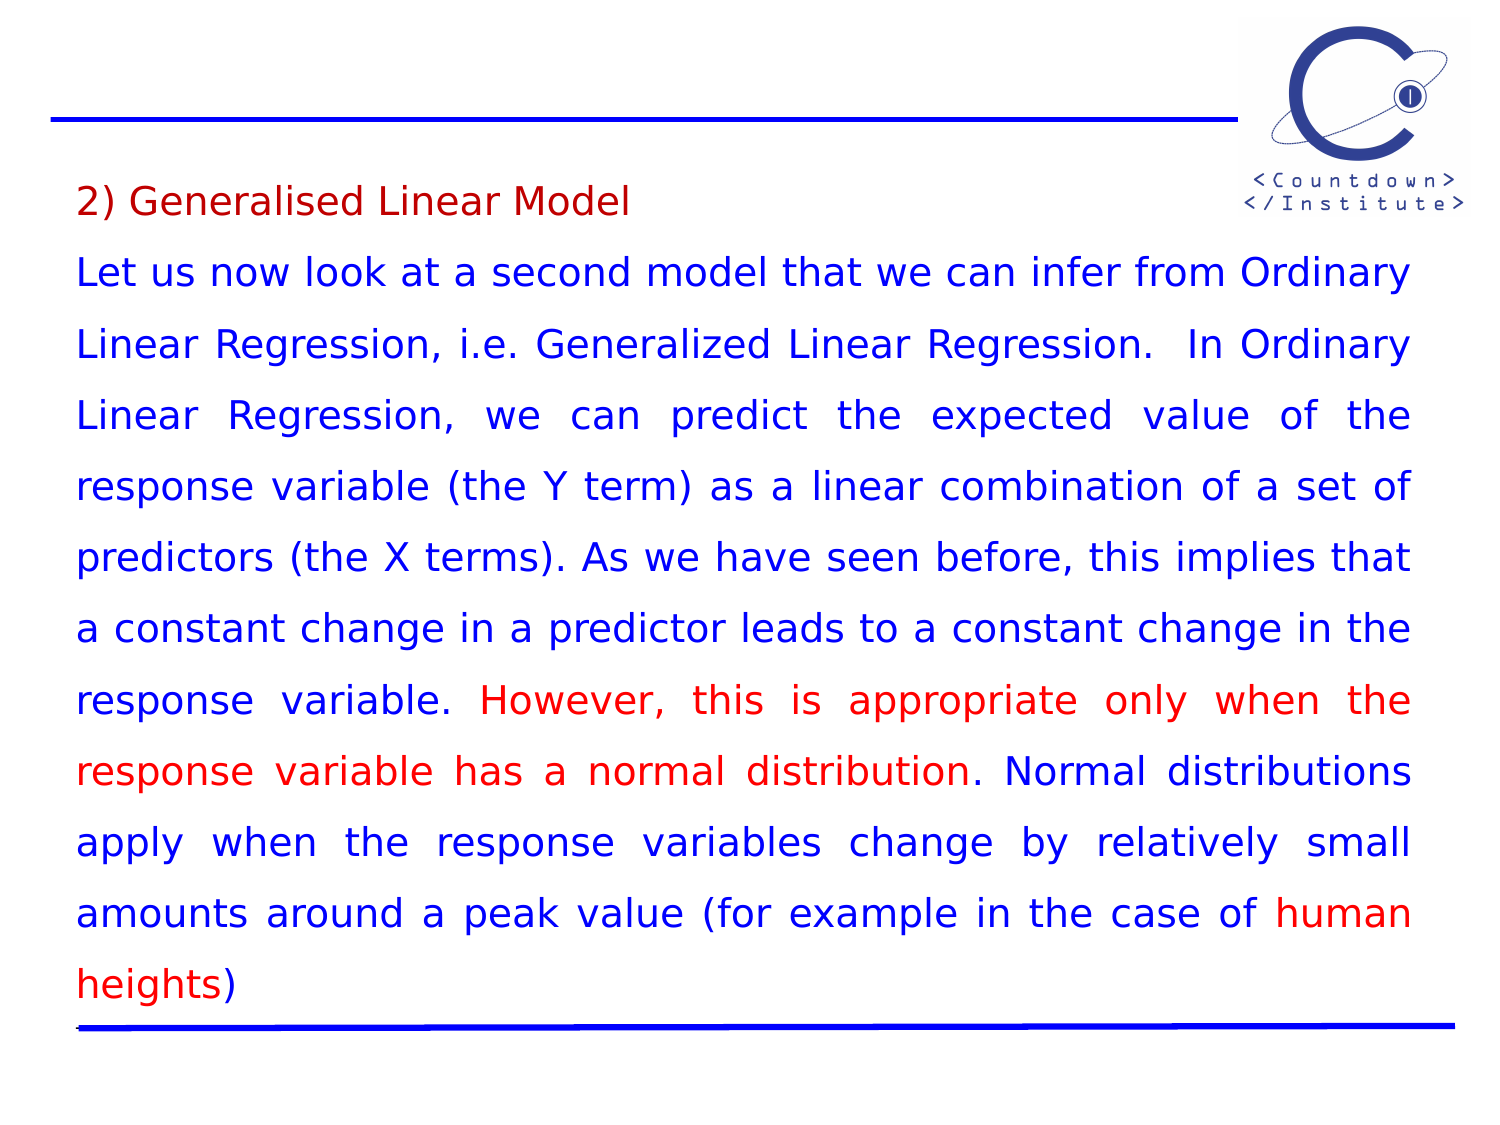

2) Generalised Linear Model
Let us now look at a second model that we can infer from Ordinary Linear Regression, i.e. Generalized Linear Regression.  In Ordinary Linear Regression, we can predict the expected value of the response variable (the Y term) as a linear combination of a set of predictors (the X terms). As we have seen before, this implies that a constant change in a predictor leads to a constant change in the response variable. However, this is appropriate only when the response variable has a normal distribution. Normal distributions apply when the response variables change by relatively small amounts around a peak value (for example in the case of human heights)